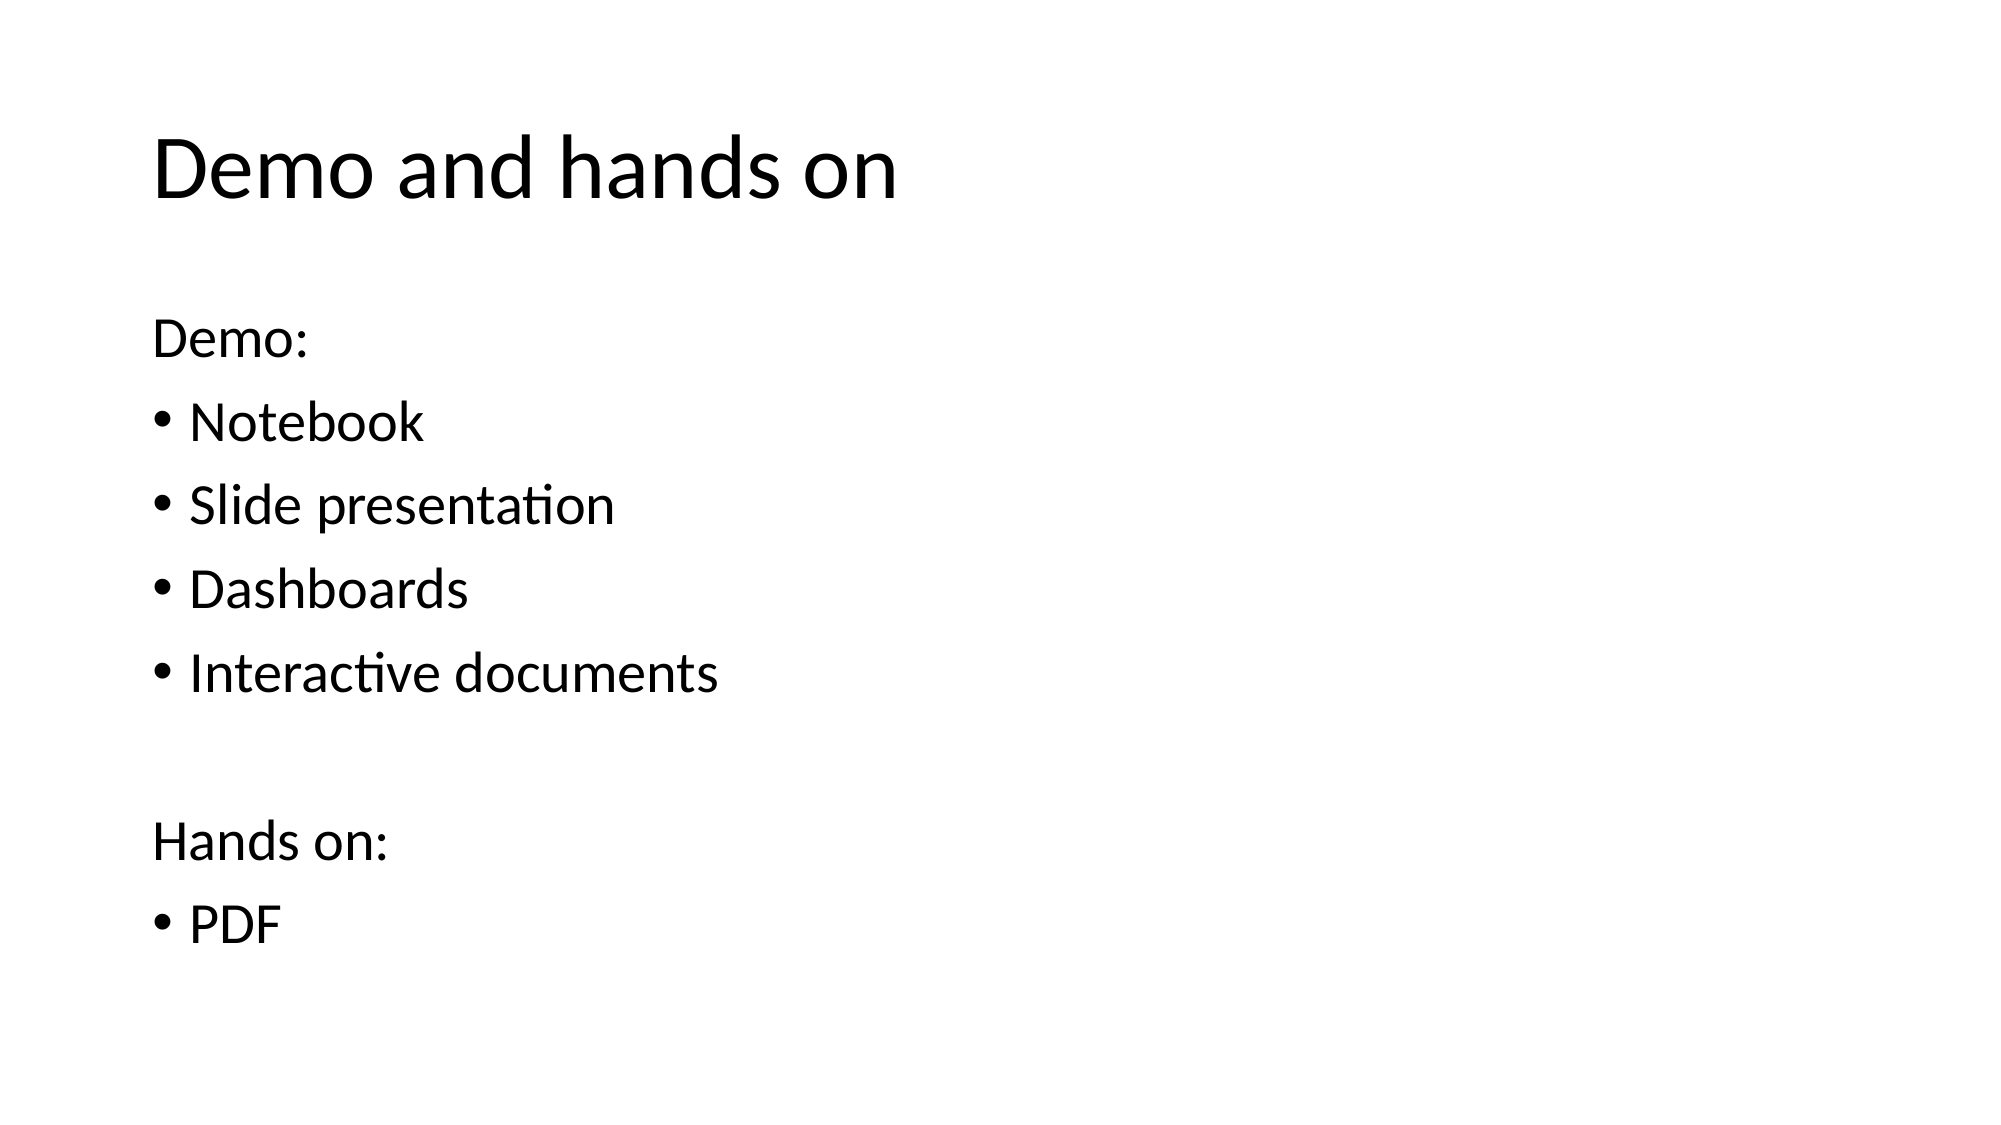

# Demo and hands on
Demo:
Notebook
Slide presentation
Dashboards
Interactive documents

Hands on:
PDF